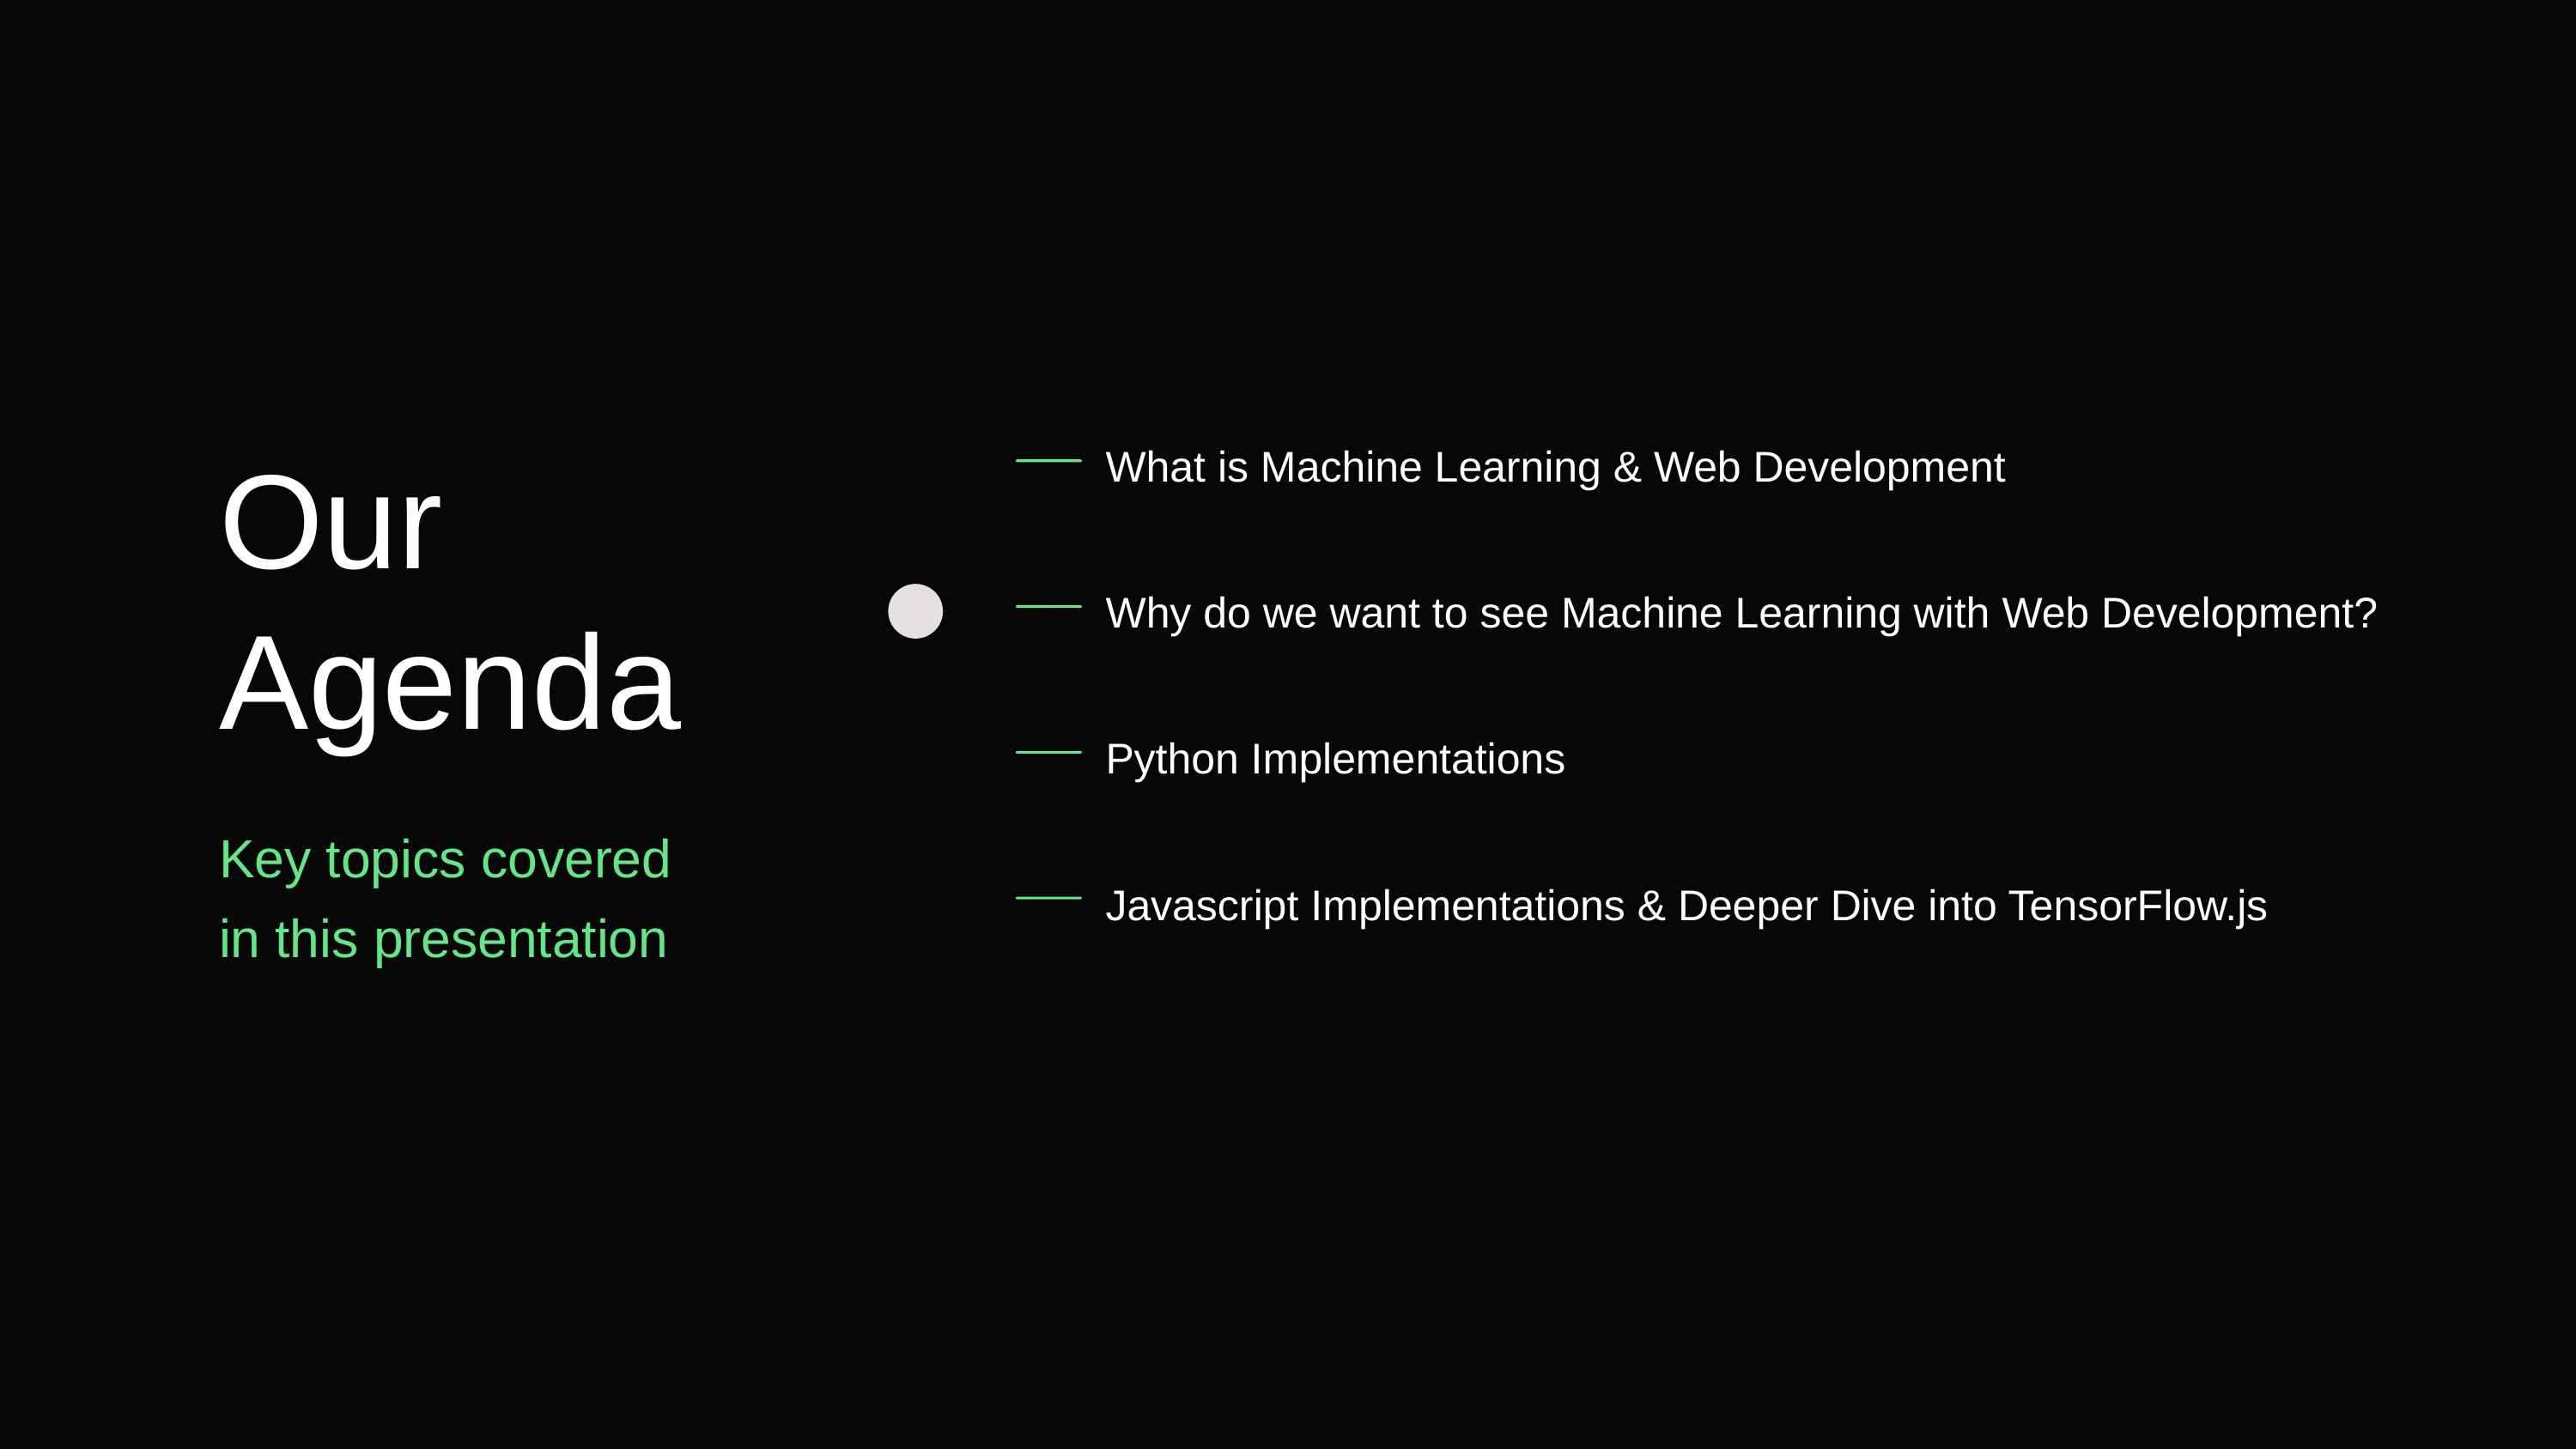

What is Machine Learning & Web Development
Our
Agenda
Key topics covered
in this presentation

Why do we want to see Machine Learning with Web Development?

Python Implementations

Javascript Implementations & Deeper Dive into TensorFlow.js